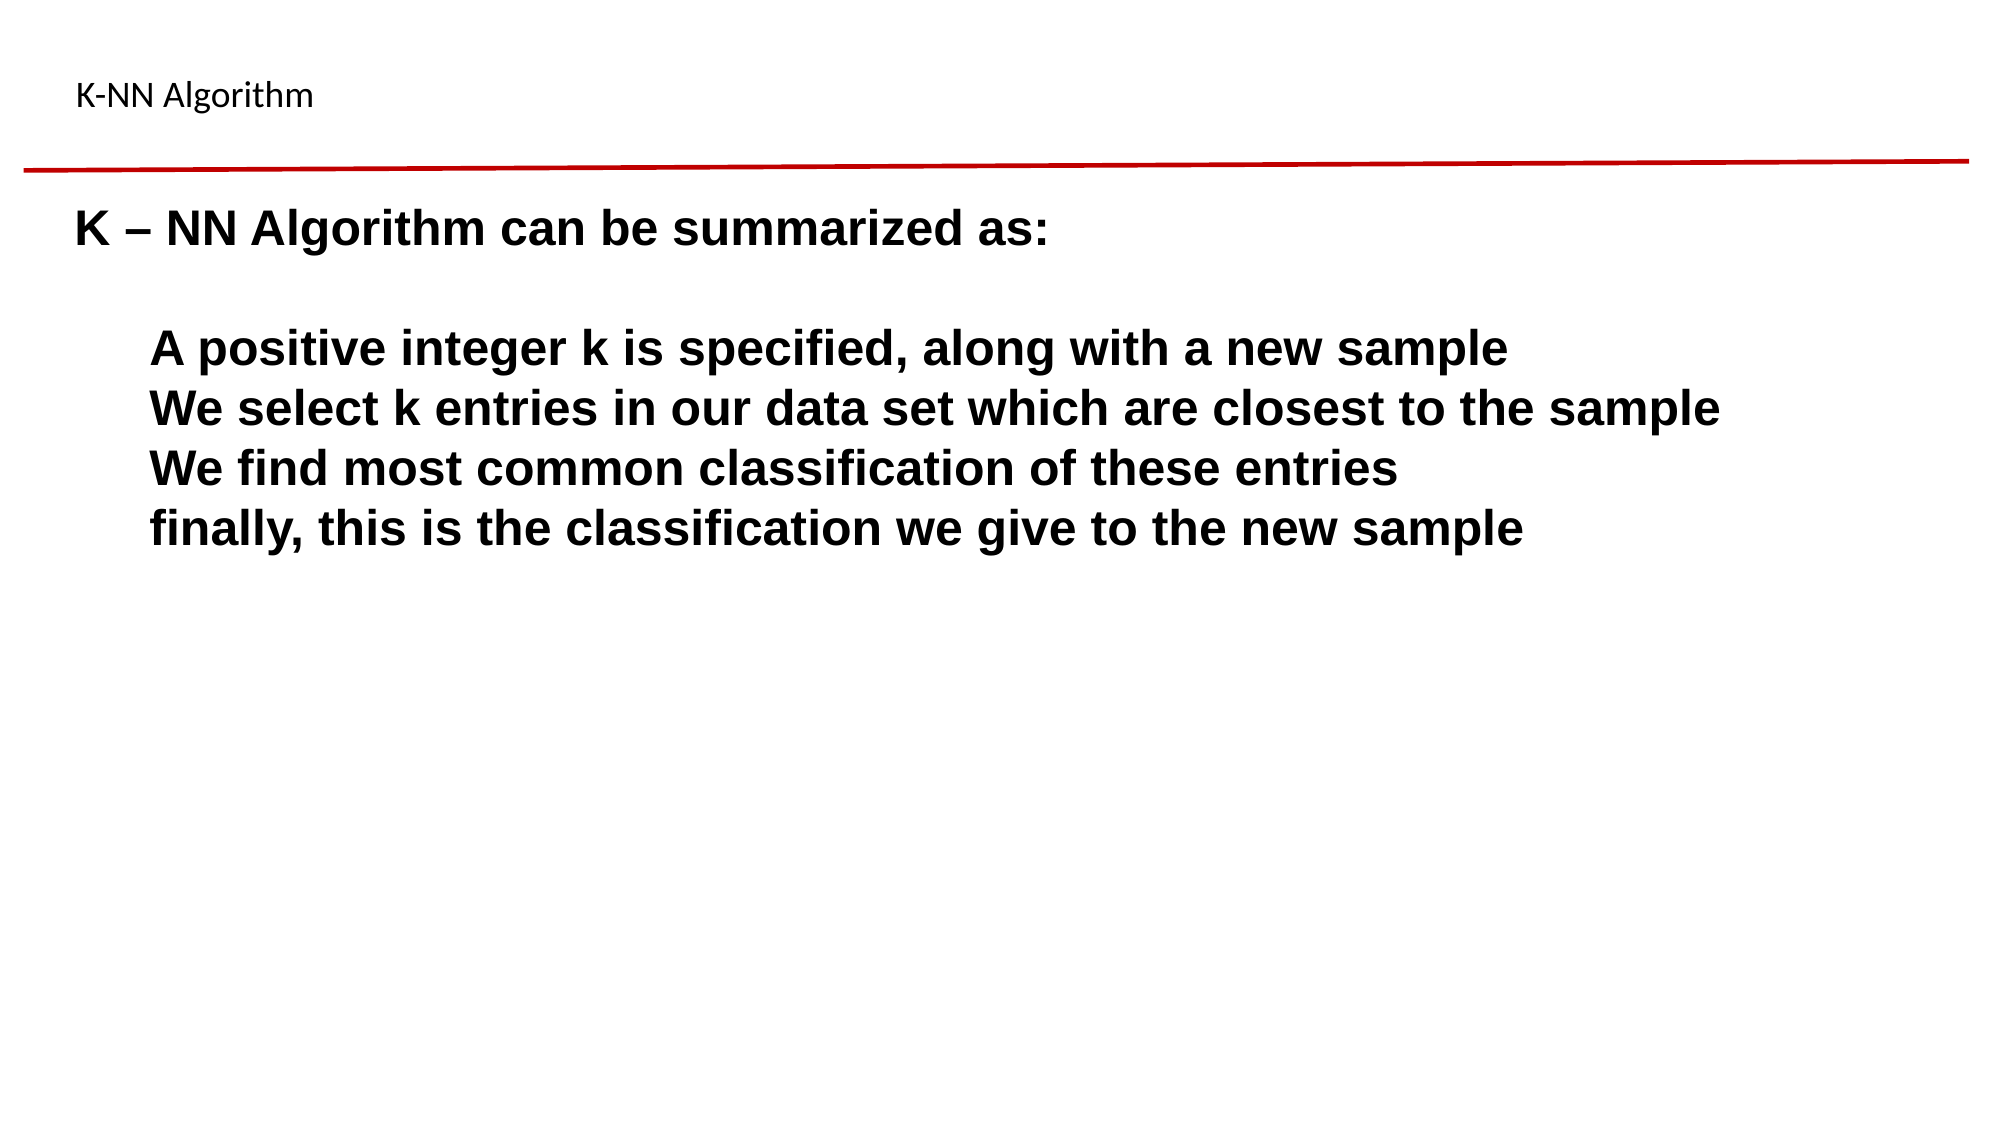

K-NN Algorithm
K – NN Algorithm can be summarized as:

	A positive integer k is specified, along with a new sample
	We select k entries in our data set which are closest to the sample
	We find most common classification of these entries
	finally, this is the classification we give to the new sample